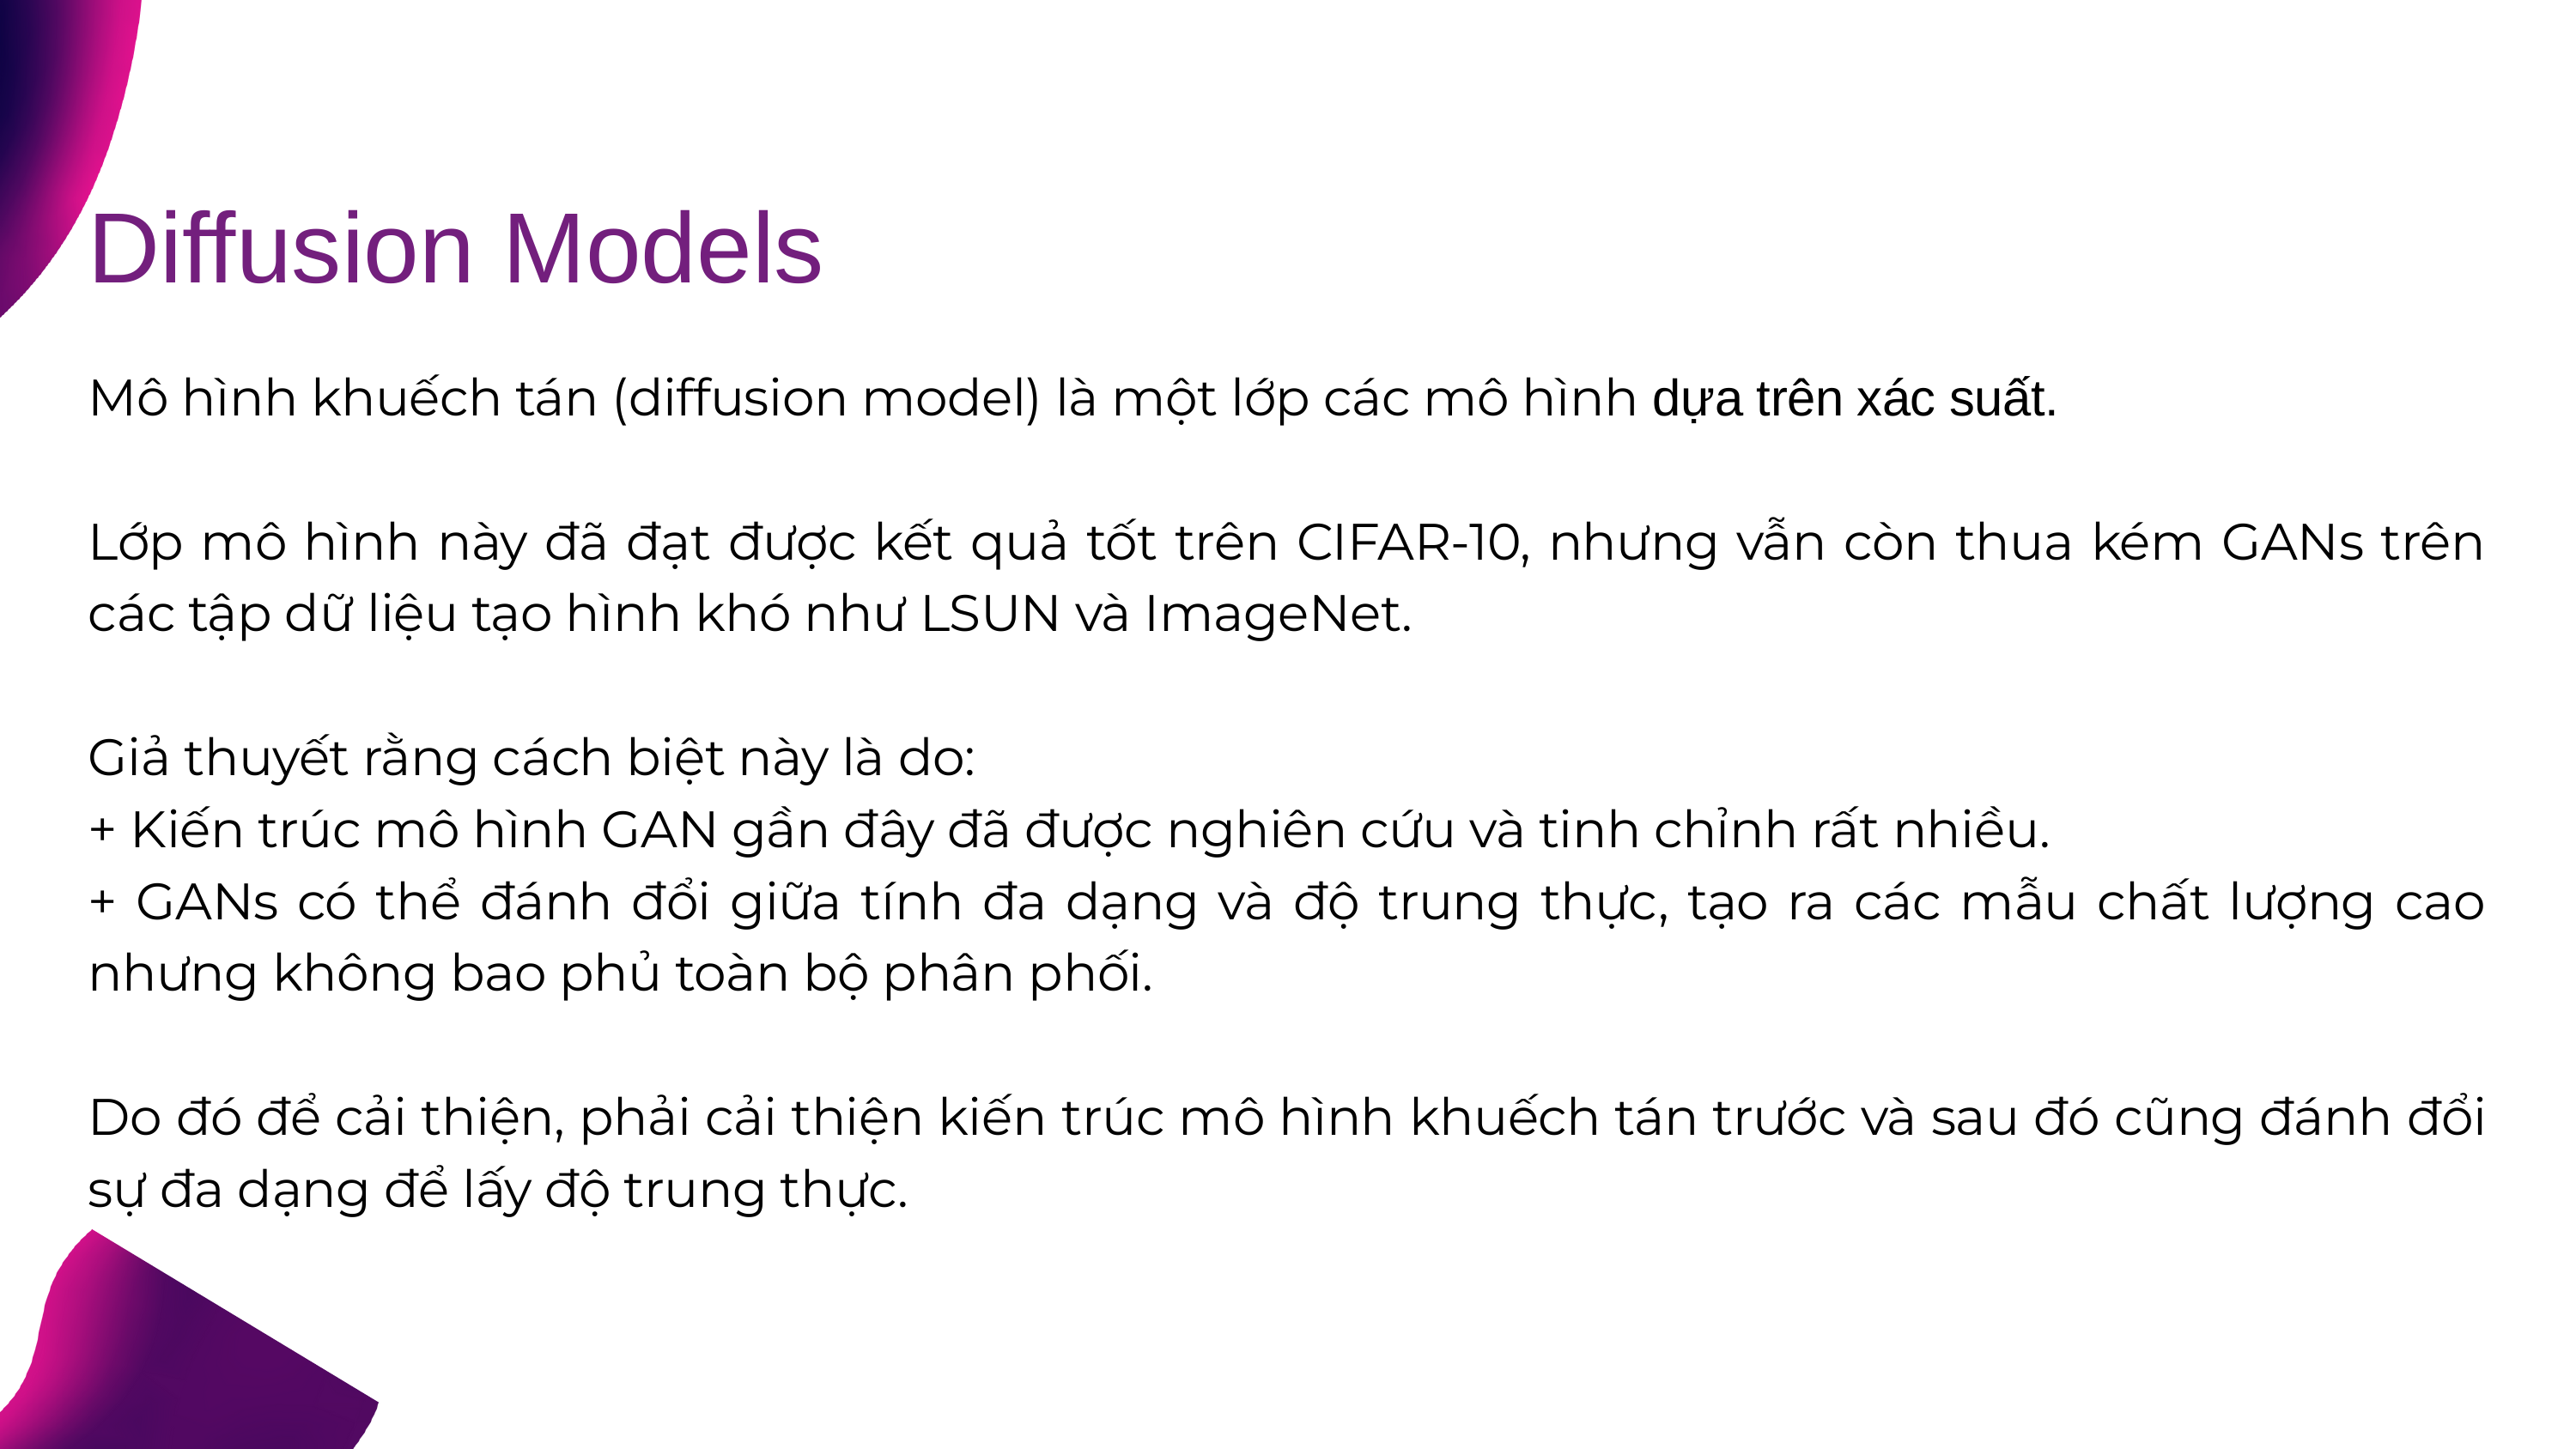

Diffusion Models
Mô hình khuếch tán (diffusion model) là một lớp các mô hình dựa trên xác suất.

Lớp mô hình này đã đạt được kết quả tốt trên CIFAR-10, nhưng vẫn còn thua kém GANs trên các tập dữ liệu tạo hình khó như LSUN và ImageNet.

Giả thuyết rằng cách biệt này là do:
+ Kiến trúc mô hình GAN gần đây đã được nghiên cứu và tinh chỉnh rất nhiều.
+ GANs có thể đánh đổi giữa tính đa dạng và độ trung thực, tạo ra các mẫu chất lượng cao nhưng không bao phủ toàn bộ phân phối.

Do đó để cải thiện, phải cải thiện kiến ​​trúc mô hình khuếch tán trước và sau đó cũng đánh đổi sự đa dạng để lấy độ trung thực.